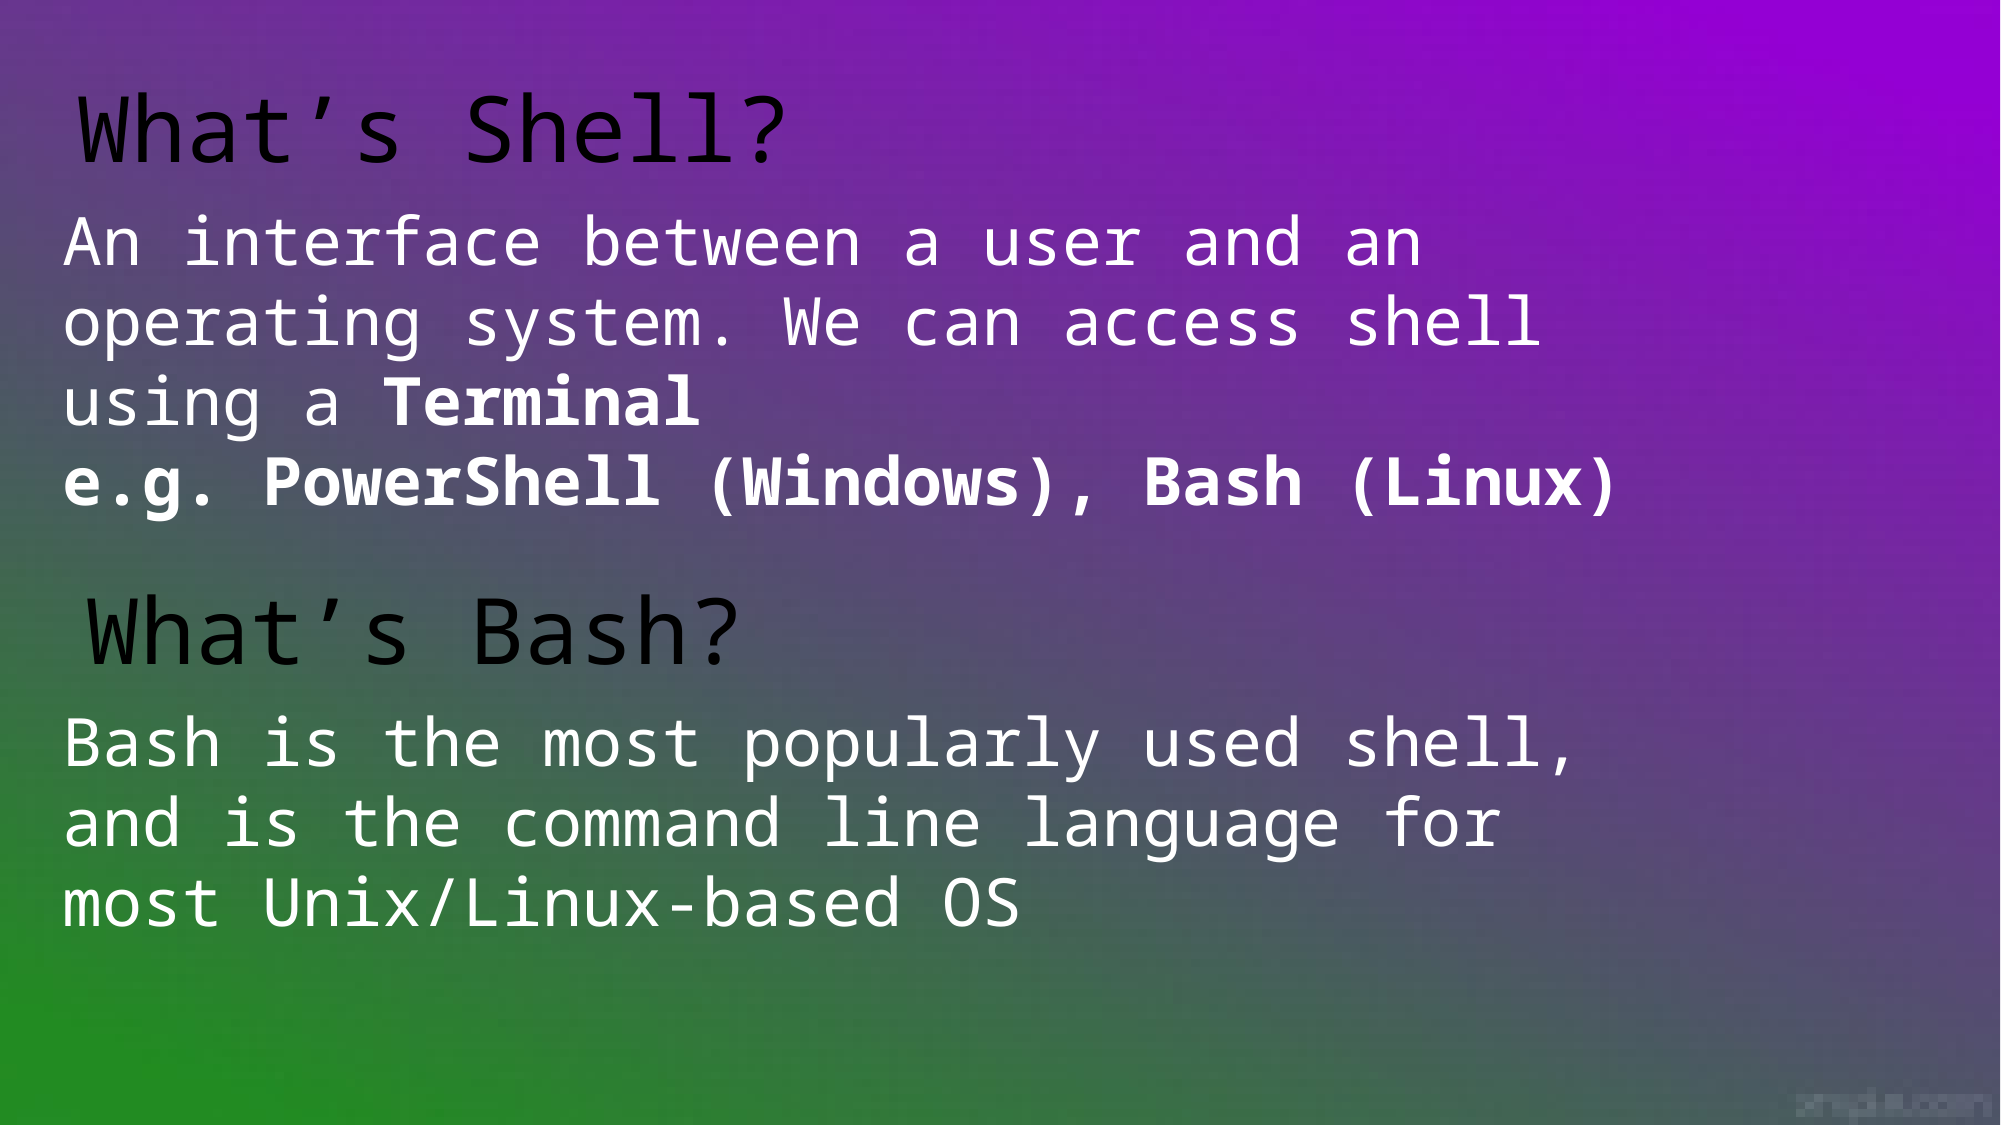

What’s Shell?
An interface between a user and an operating system. We can access shell using a Terminal
e.g. PowerShell (Windows), Bash (Linux)
What’s Bash?
Bash is the most popularly used shell, and is the command line language for most Unix/Linux-based OS